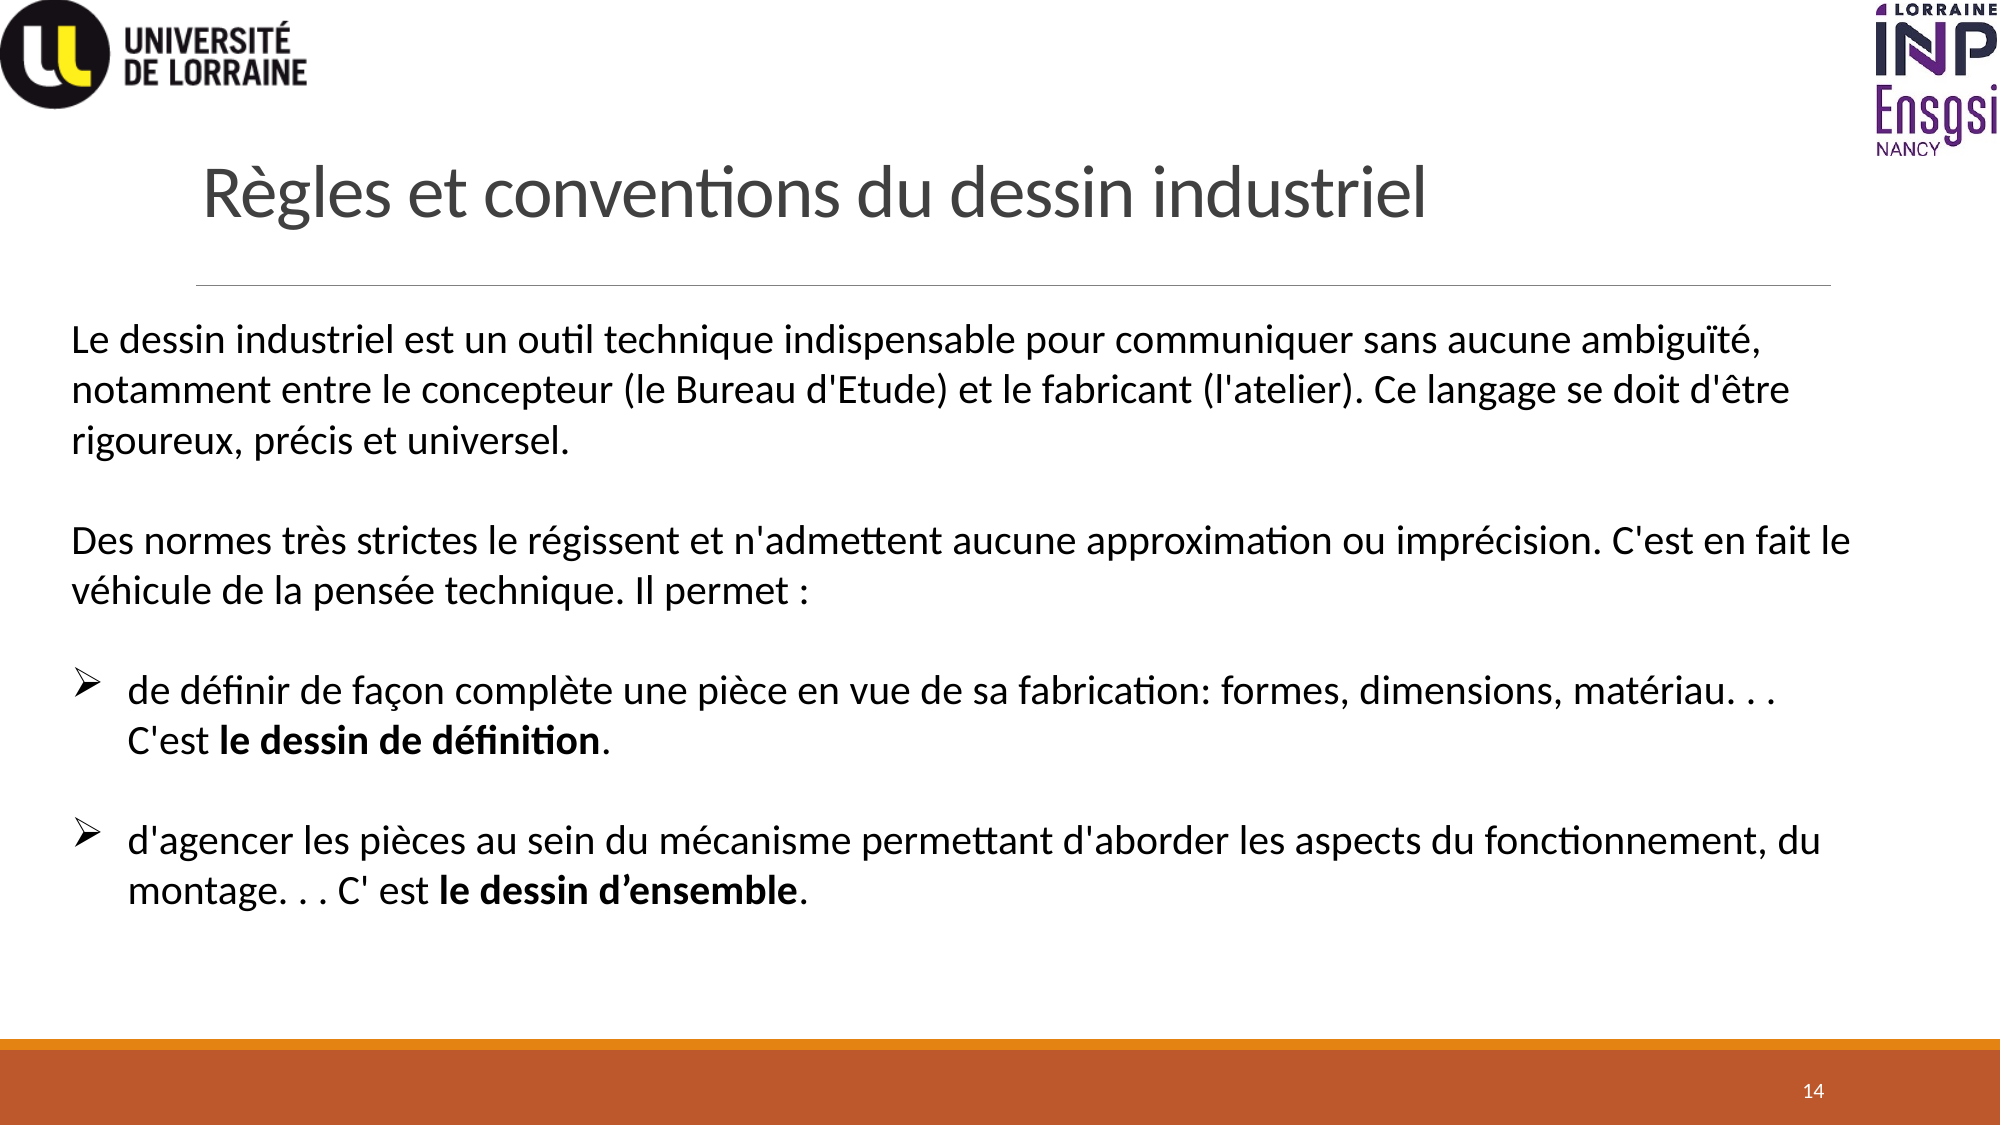

# Règles et conventions du dessin industriel
Le dessin industriel est un outil technique indispensable pour communiquer sans aucune ambiguïté,
notamment entre le concepteur (le Bureau d'Etude) et le fabricant (l'atelier). Ce langage se doit d'être rigoureux, précis et universel.

Des normes très strictes le régissent et n'admettent aucune approximation ou imprécision. C'est en fait le
véhicule de la pensée technique. Il permet :

de définir de façon complète une pièce en vue de sa fabrication: formes, dimensions, matériau. . .  C'est le dessin de définition.

d'agencer les pièces au sein du mécanisme permettant d'aborder les aspects du fonctionnement, du montage. . . C' est le dessin d’ensemble.
14